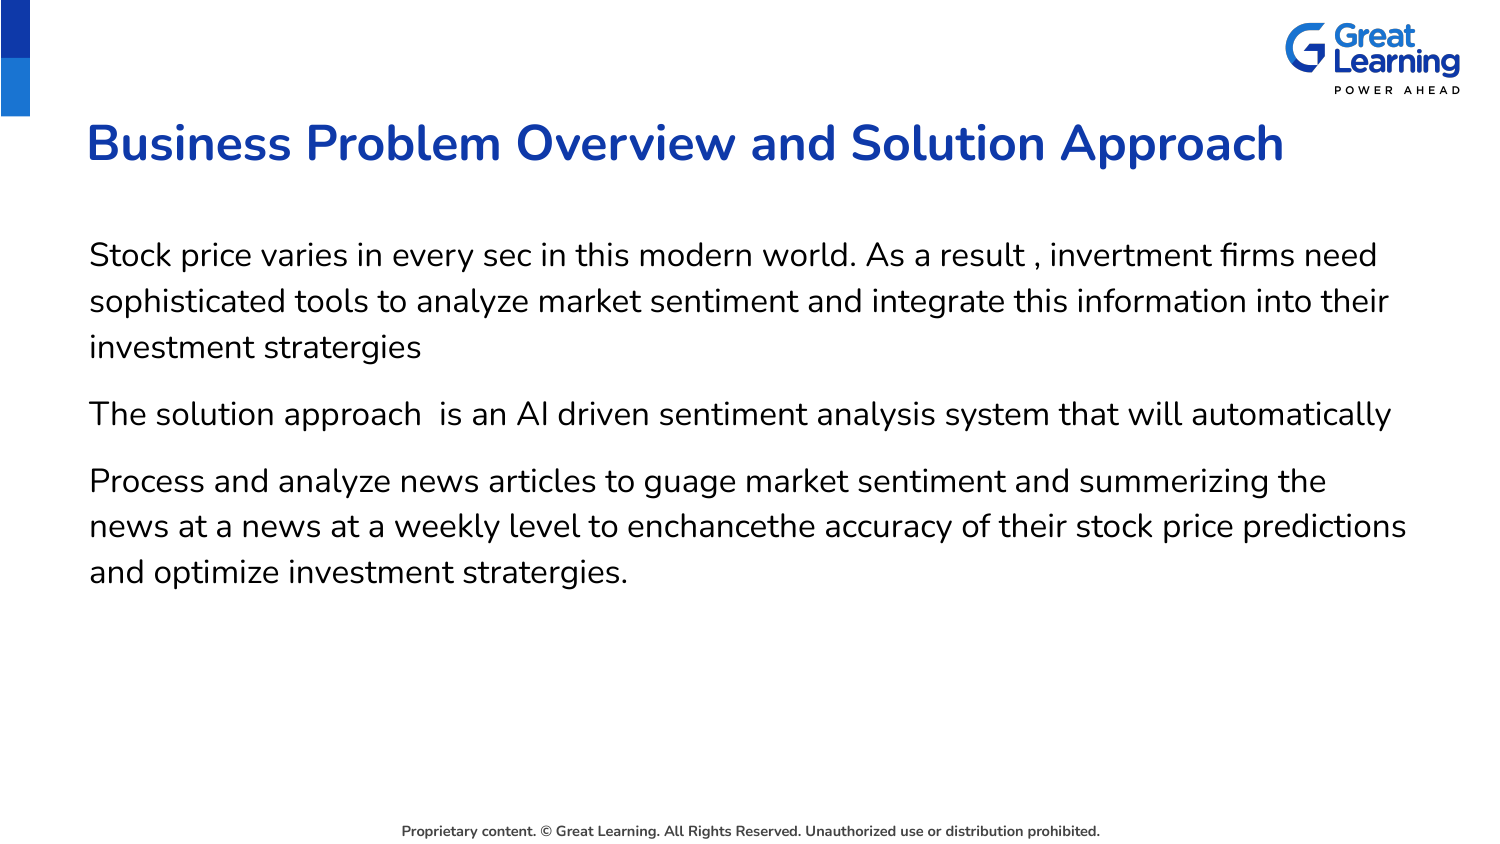

# Business Problem Overview and Solution Approach
Stock price varies in every sec in this modern world. As a result , invertment firms need sophisticated tools to analyze market sentiment and integrate this information into their investment stratergies
The solution approach  is an AI driven sentiment analysis system that will automatically
Process and analyze news articles to guage market sentiment and summerizing the news at a news at a weekly level to enchancethe accuracy of their stock price predictions and optimize investment stratergies.